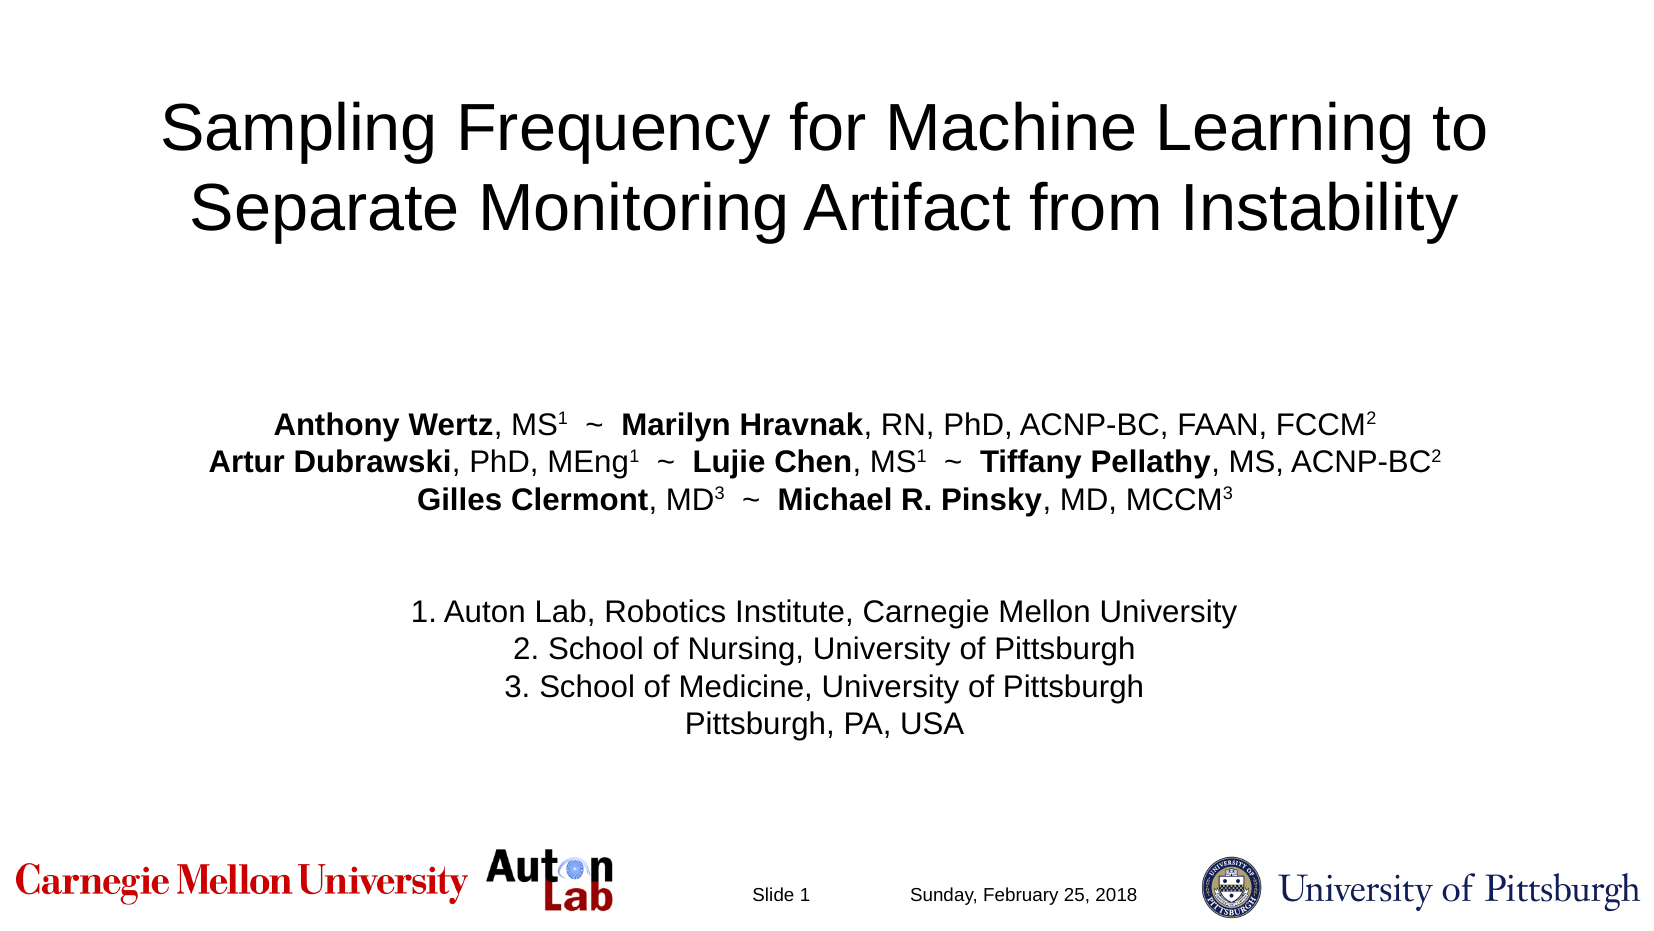

Sampling Frequency for Machine Learning to Separate Monitoring Artifact from Instability

Anthony Wertz, MS1  ~  Marilyn Hravnak, RN, PhD, ACNP-BC, FAAN, FCCM2
Artur Dubrawski, PhD, MEng1  ~  Lujie Chen, MS1  ~  Tiffany Pellathy, MS, ACNP-BC2
Gilles Clermont, MD3  ~  Michael R. Pinsky, MD, MCCM3

1. Auton Lab, Robotics Institute, Carnegie Mellon University
2. School of Nursing, University of Pittsburgh
3. School of Medicine, University of Pittsburgh
Pittsburgh, PA, USA